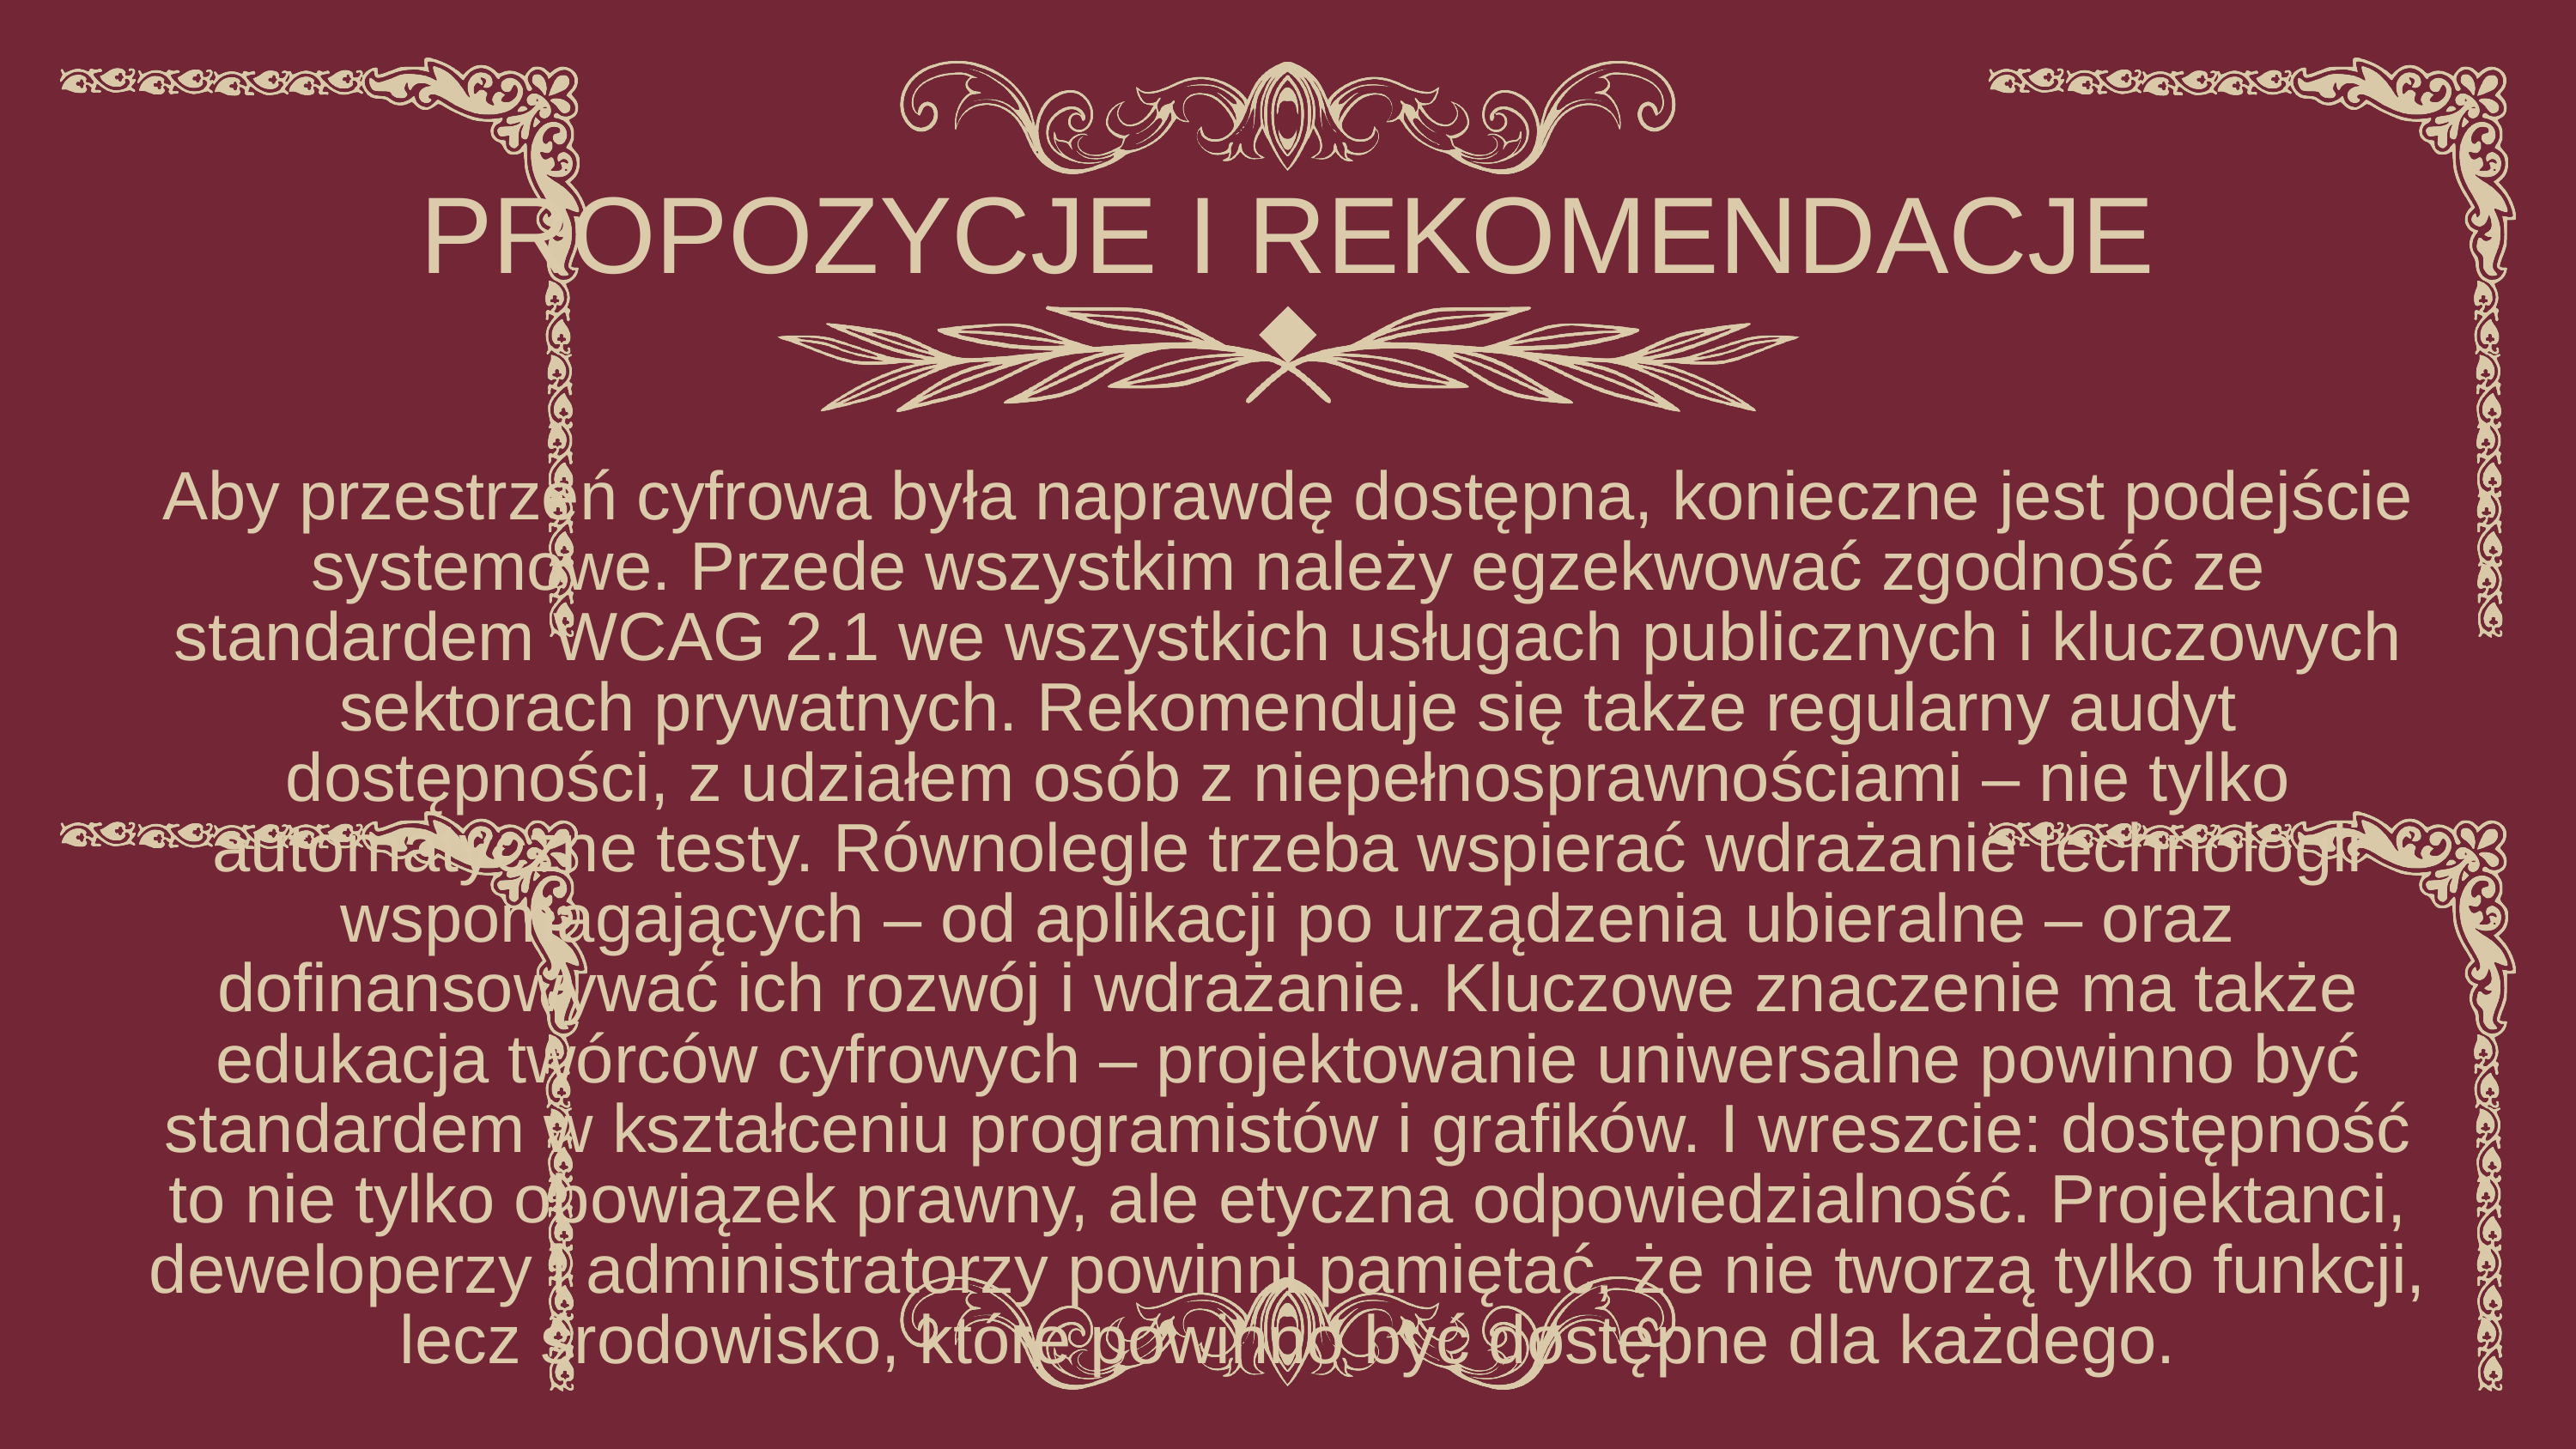

PROPOZYCJE I REKOMENDACJE

Aby przestrzeń cyfrowa była naprawdę dostępna, konieczne jest podejście systemowe. Przede wszystkim należy egzekwować zgodność ze standardem WCAG 2.1 we wszystkich usługach publicznych i kluczowych sektorach prywatnych. Rekomenduje się także regularny audyt dostępności, z udziałem osób z niepełnosprawnościami – nie tylko automatyczne testy. Równolegle trzeba wspierać wdrażanie technologii wspomagających – od aplikacji po urządzenia ubieralne – oraz dofinansowywać ich rozwój i wdrażanie. Kluczowe znaczenie ma także edukacja twórców cyfrowych – projektowanie uniwersalne powinno być standardem w kształceniu programistów i grafików. I wreszcie: dostępność to nie tylko obowiązek prawny, ale etyczna odpowiedzialność. Projektanci, deweloperzy i administratorzy powinni pamiętać, że nie tworzą tylko funkcji, lecz środowisko, które powinno być dostępne dla każdego.